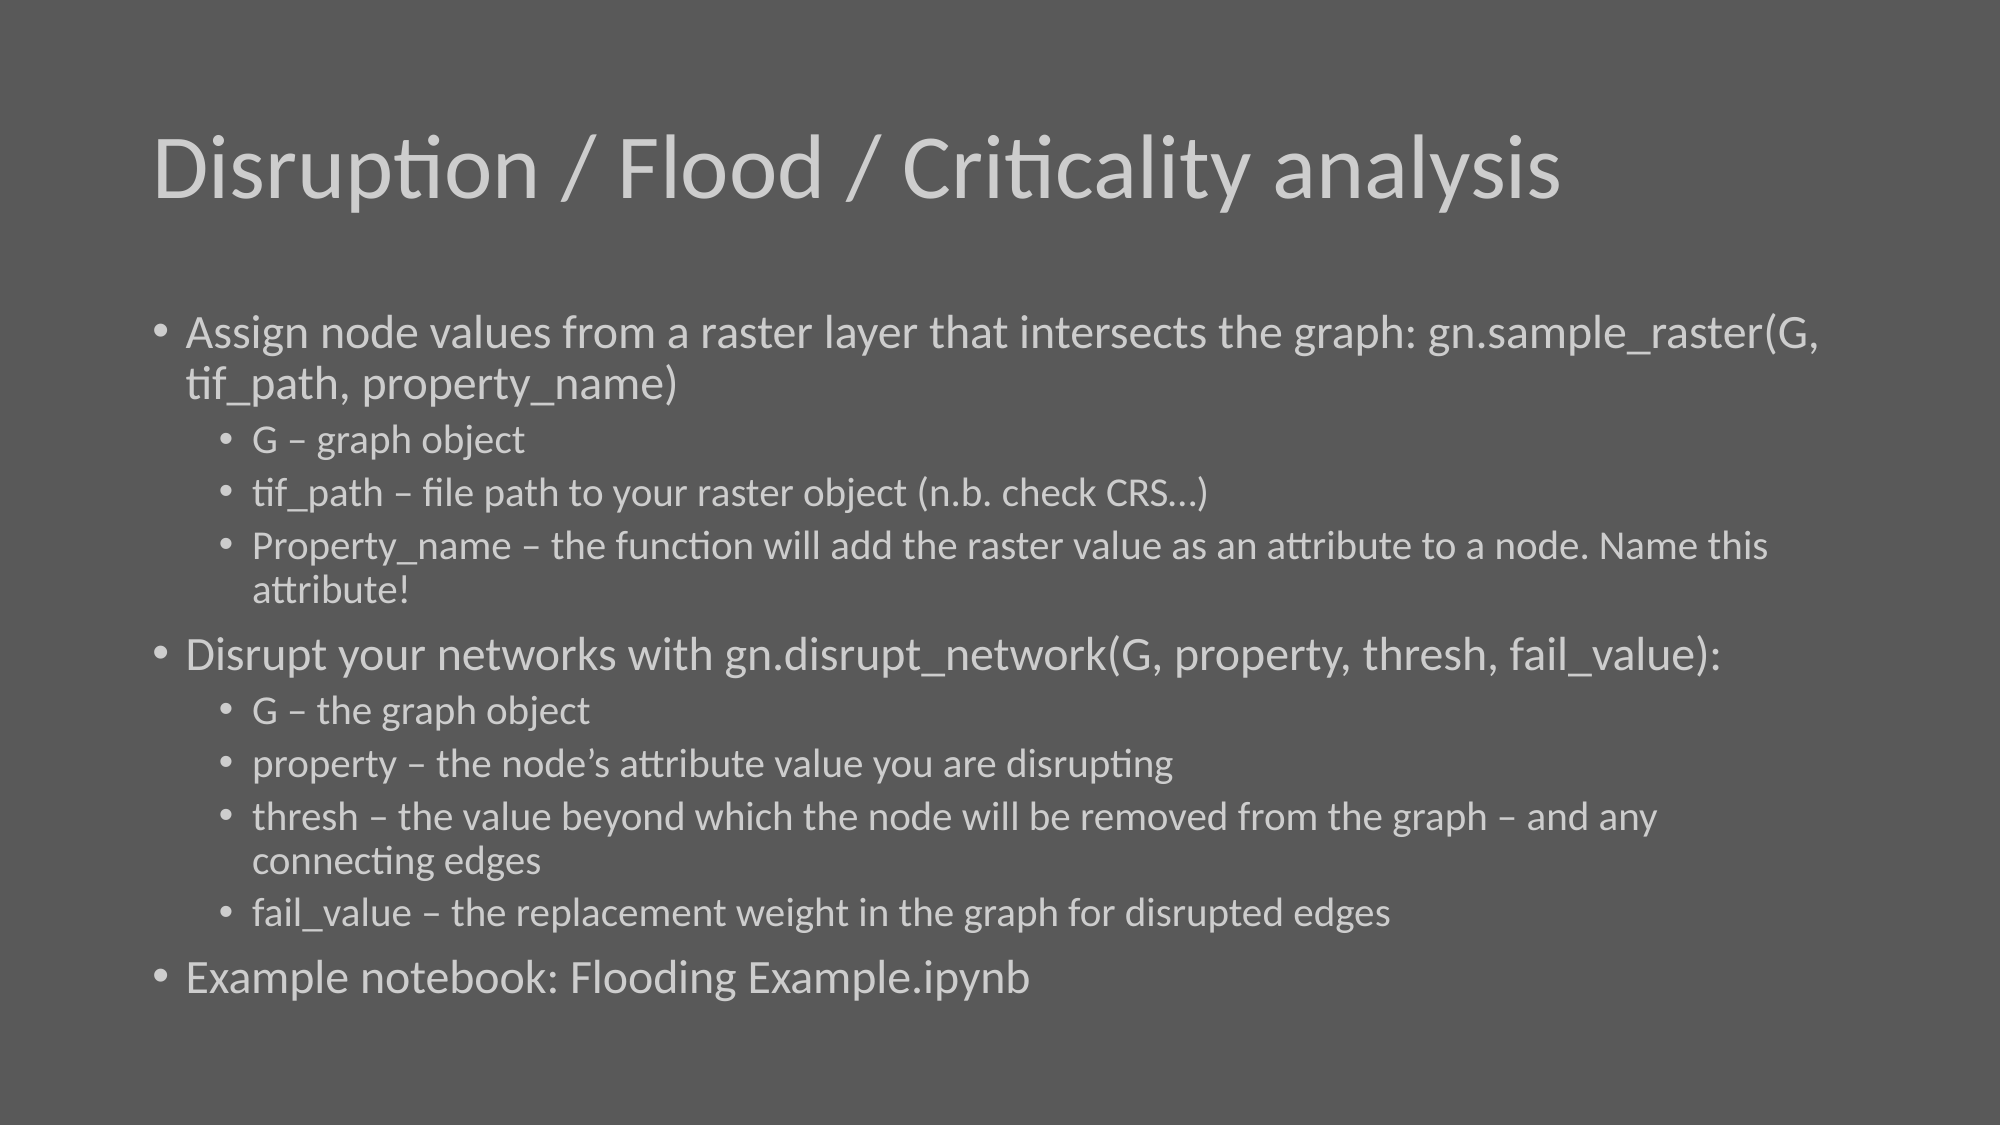

# Disruption / Flood / Criticality analysis
Assign node values from a raster layer that intersects the graph: gn.sample_raster(G, tif_path, property_name)
G – graph object
tif_path – file path to your raster object (n.b. check CRS…)
Property_name – the function will add the raster value as an attribute to a node. Name this attribute!
Disrupt your networks with gn.disrupt_network(G, property, thresh, fail_value):
G – the graph object
property – the node’s attribute value you are disrupting
thresh – the value beyond which the node will be removed from the graph – and any connecting edges
fail_value – the replacement weight in the graph for disrupted edges
Example notebook: Flooding Example.ipynb